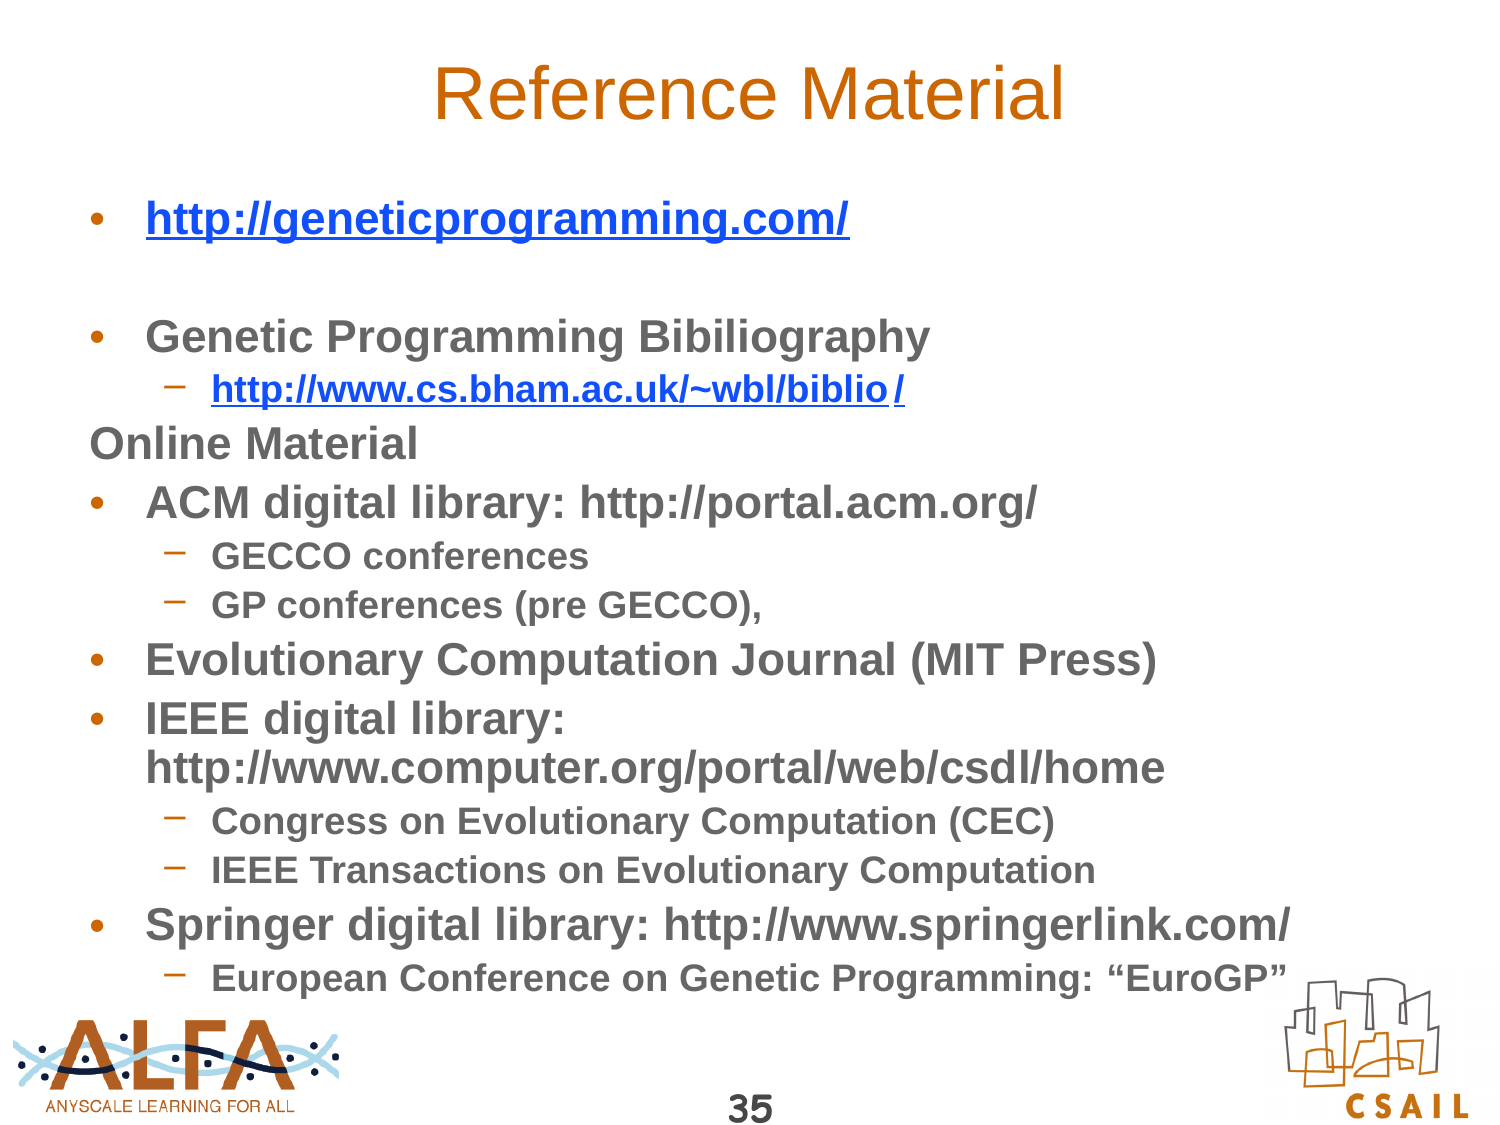

# Reference Material
http://geneticprogramming.com/

Genetic Programming Bibiliography
http://www.cs.bham.ac.uk/~wbl/biblio/
Online Material
ACM digital library: http://portal.acm.org/
GECCO conferences
GP conferences (pre GECCO),
Evolutionary Computation Journal (MIT Press)
IEEE digital library: http://www.computer.org/portal/web/csdl/home
Congress on Evolutionary Computation (CEC)
IEEE Transactions on Evolutionary Computation
Springer digital library: http://www.springerlink.com/
European Conference on Genetic Programming: “EuroGP”

35